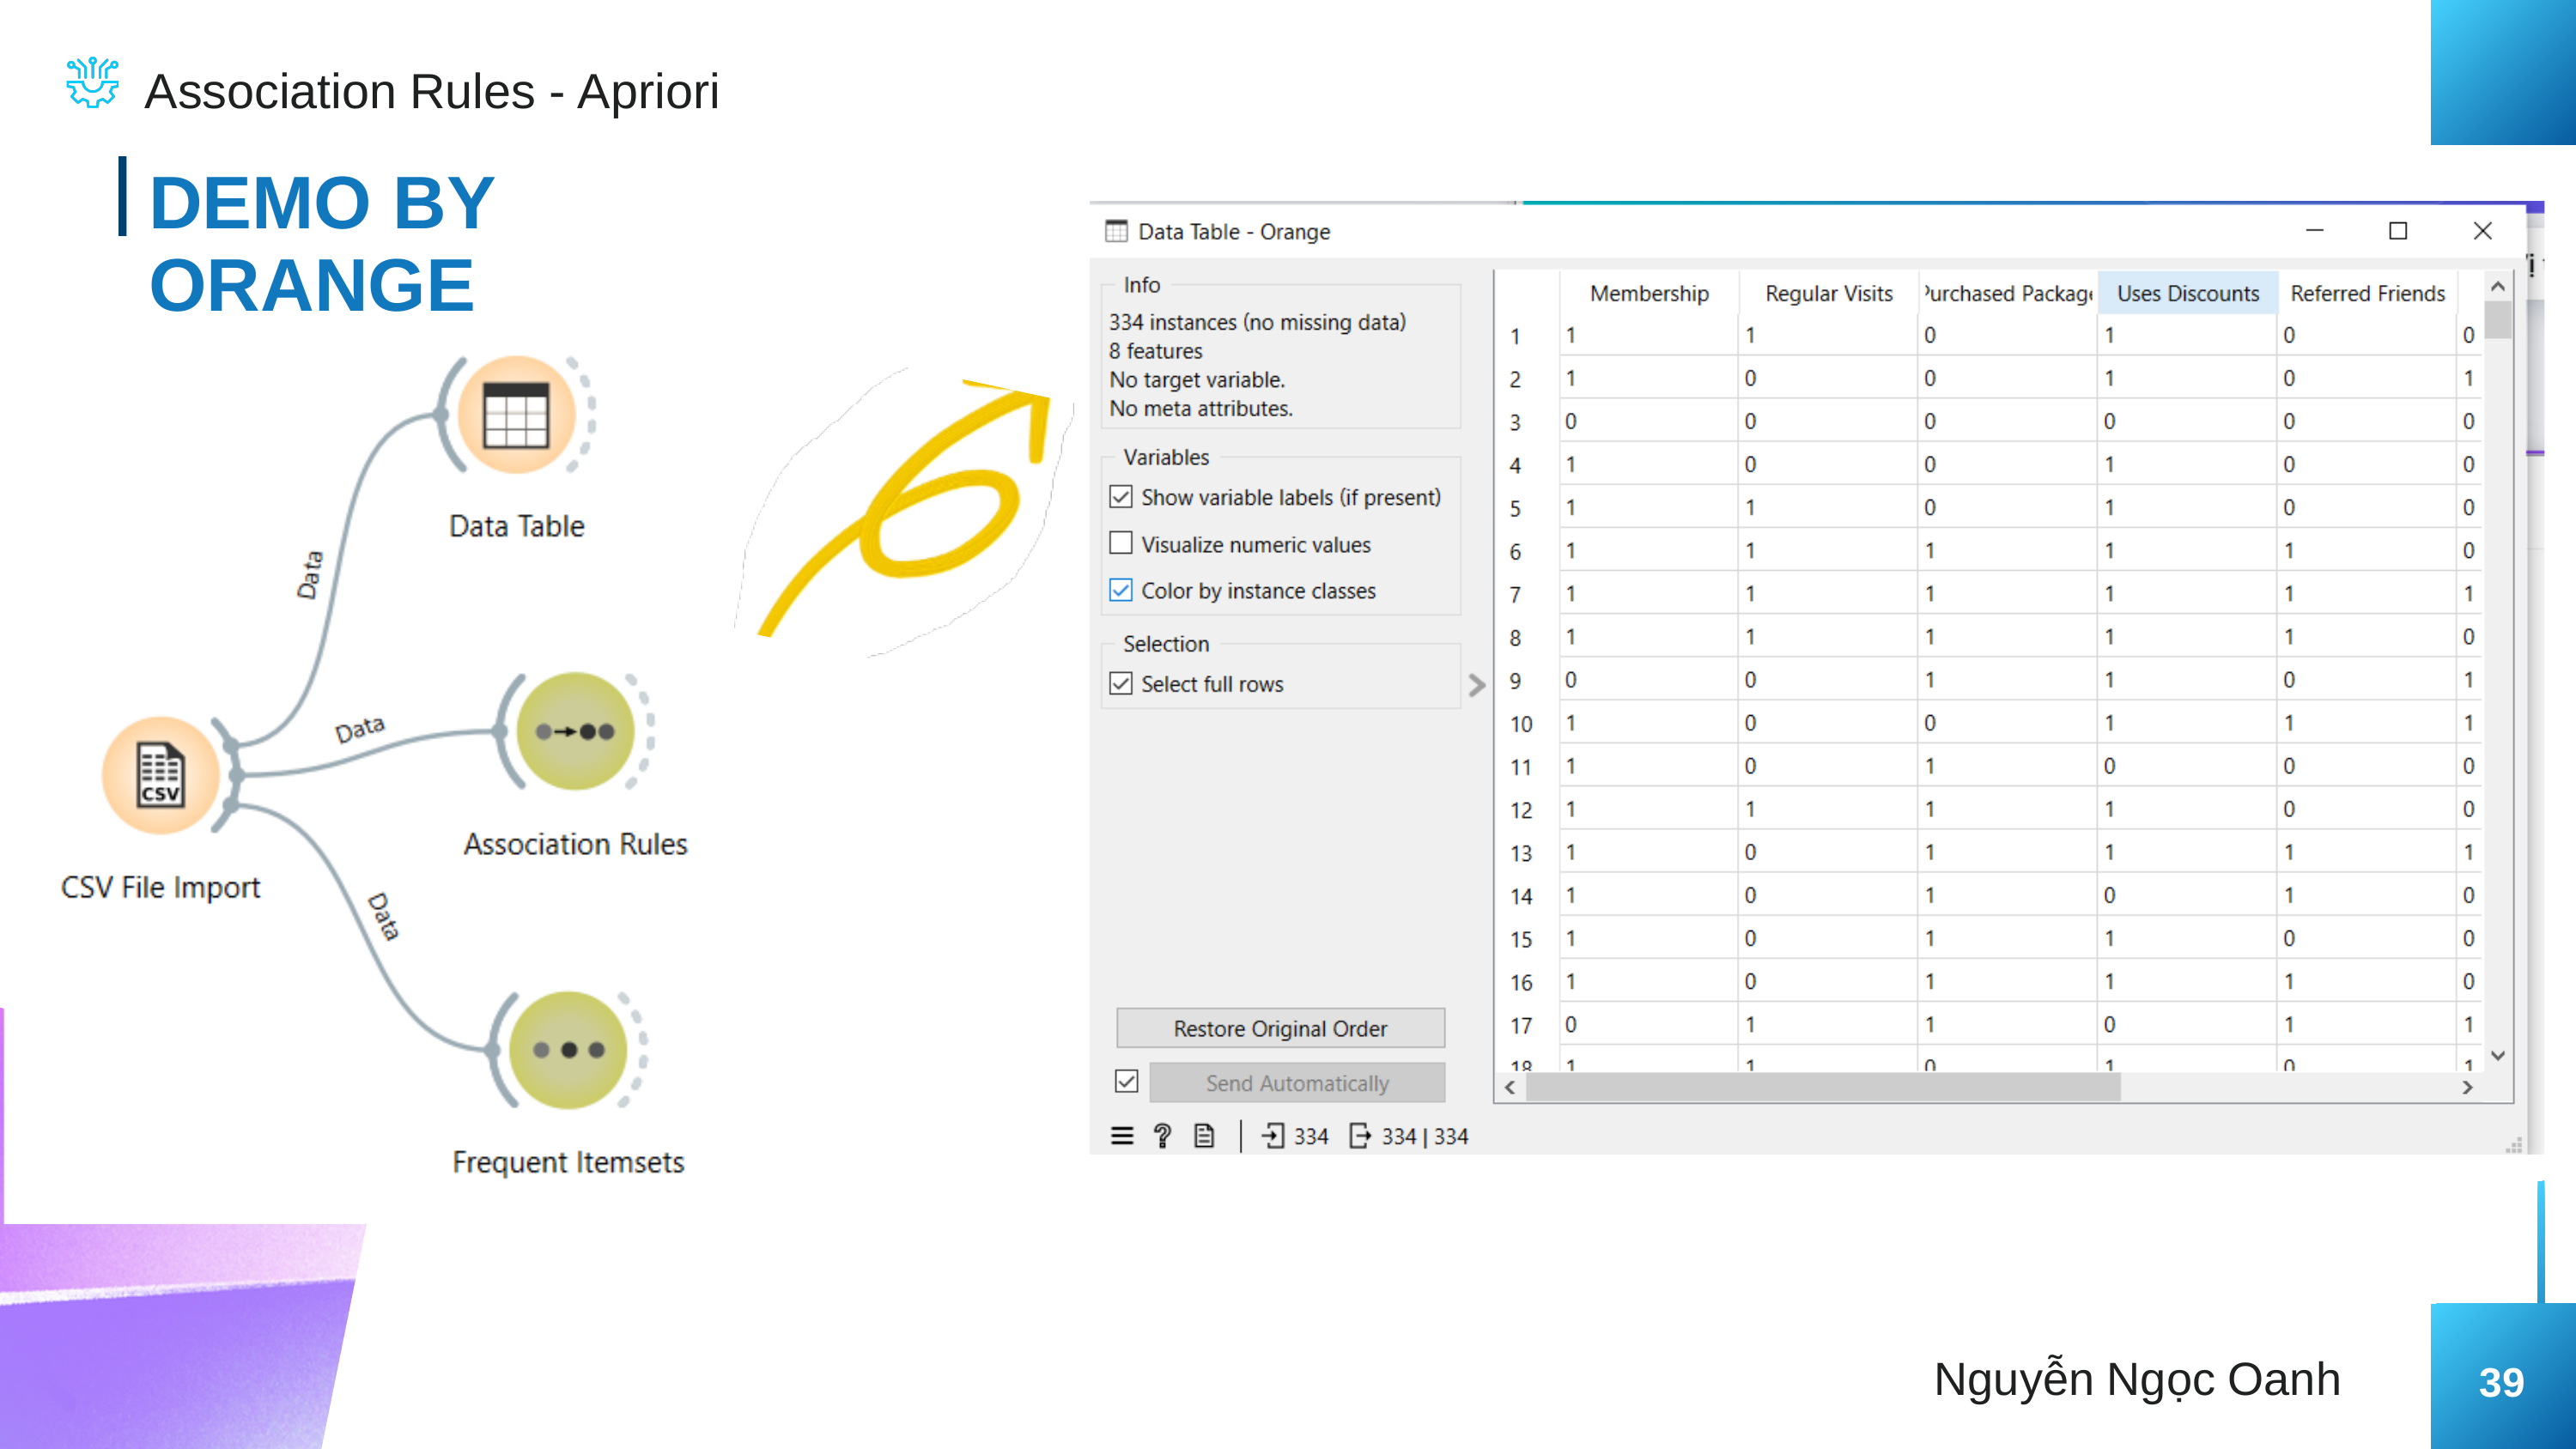

Association Rules - Apriori

DEMO BY ORANGE

Nguyễn Ngọc Oanh
39